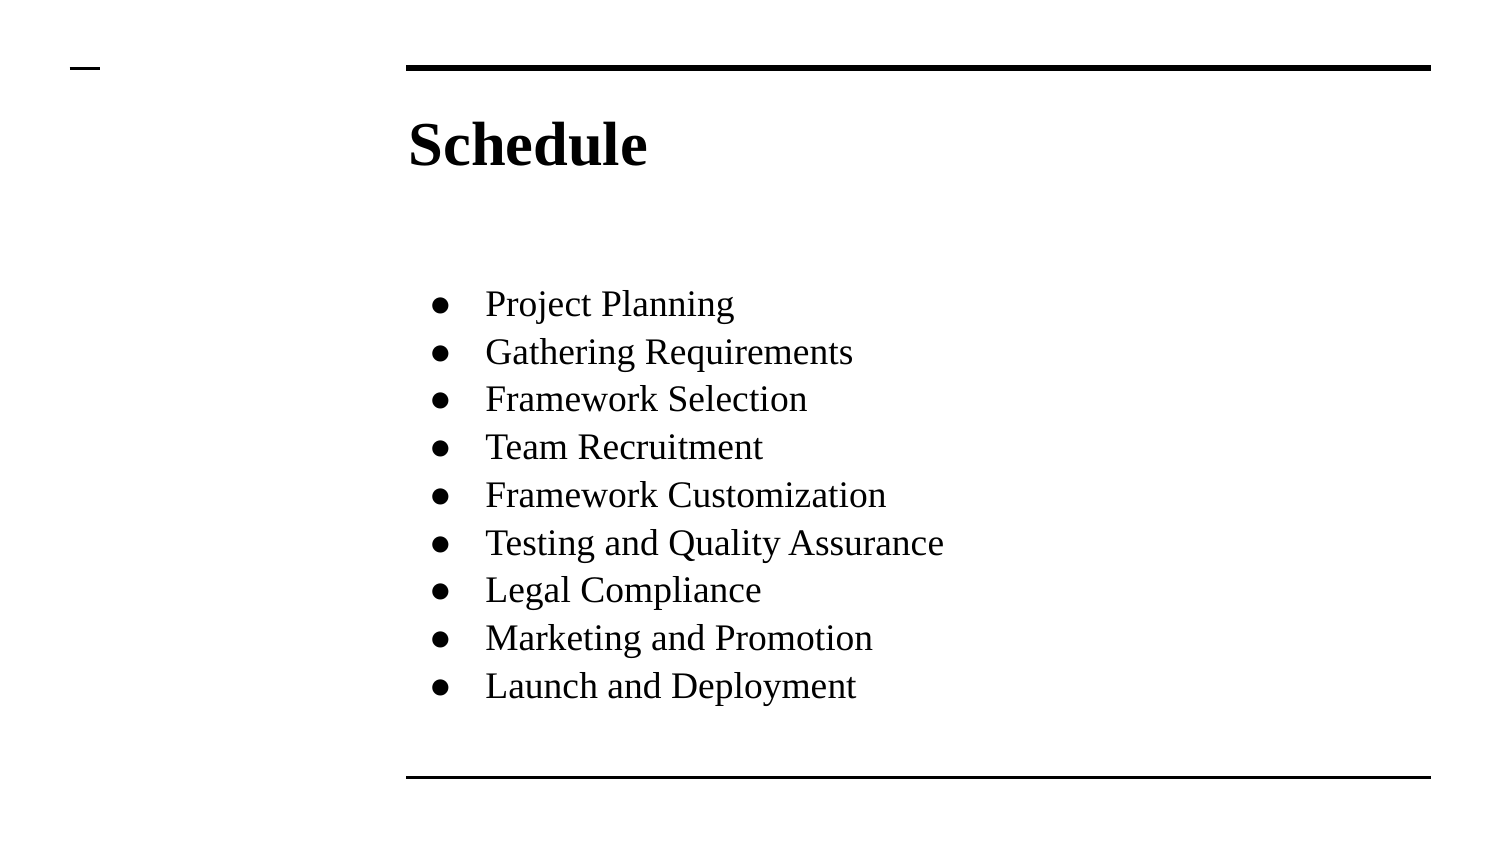

# Schedule
Project Planning
Gathering Requirements
Framework Selection
Team Recruitment
Framework Customization
Testing and Quality Assurance
Legal Compliance
Marketing and Promotion
Launch and Deployment